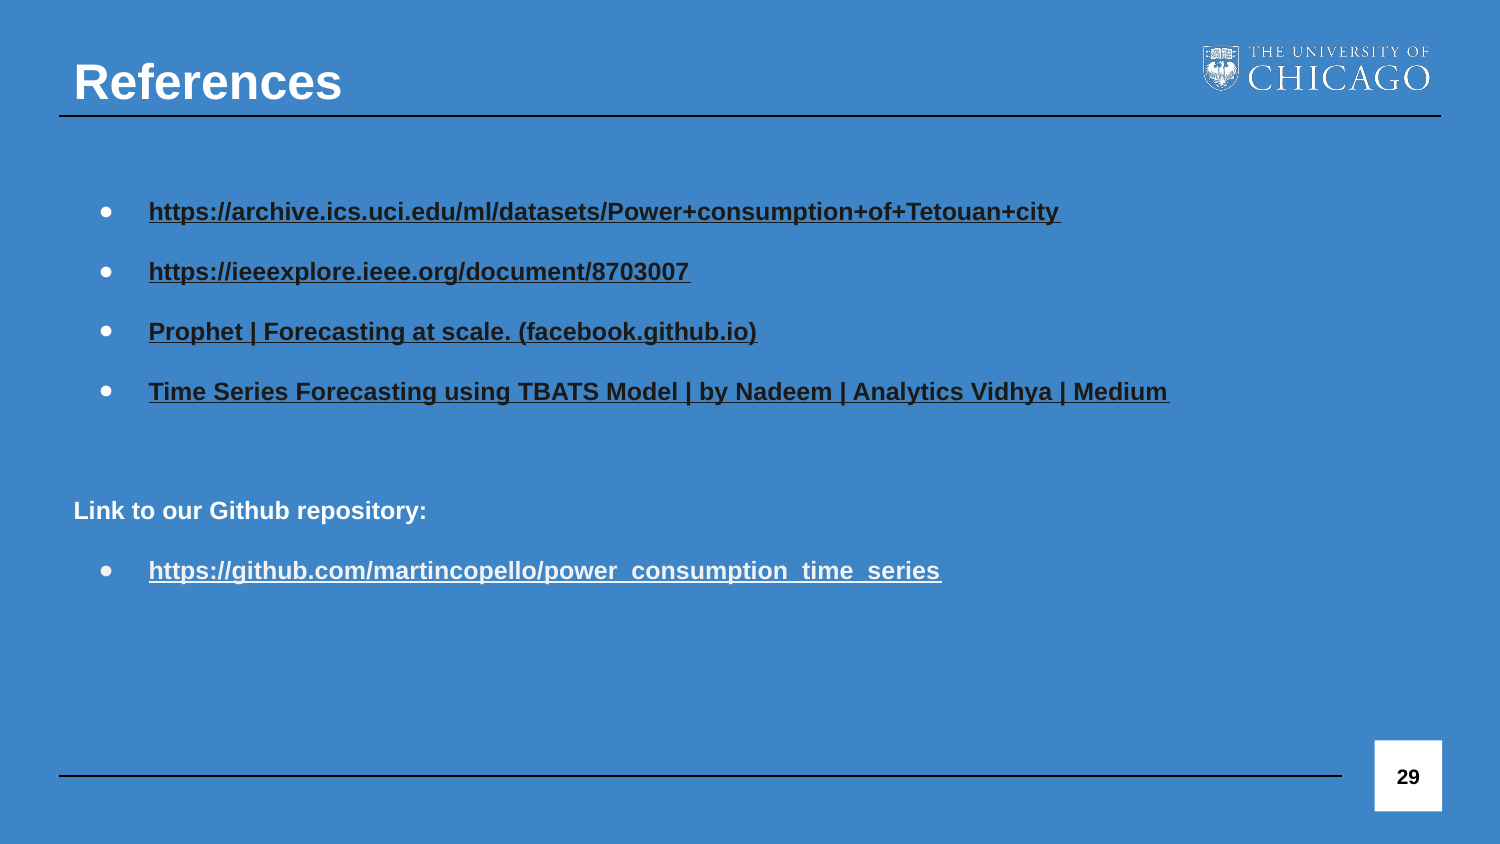

References
# https://archive.ics.uci.edu/ml/datasets/Power+consumption+of+Tetouan+city
https://ieeexplore.ieee.org/document/8703007
Prophet | Forecasting at scale. (facebook.github.io)
Time Series Forecasting using TBATS Model | by Nadeem | Analytics Vidhya | Medium

Link to our Github repository:
https://github.com/martincopello/power_consumption_time_series

29